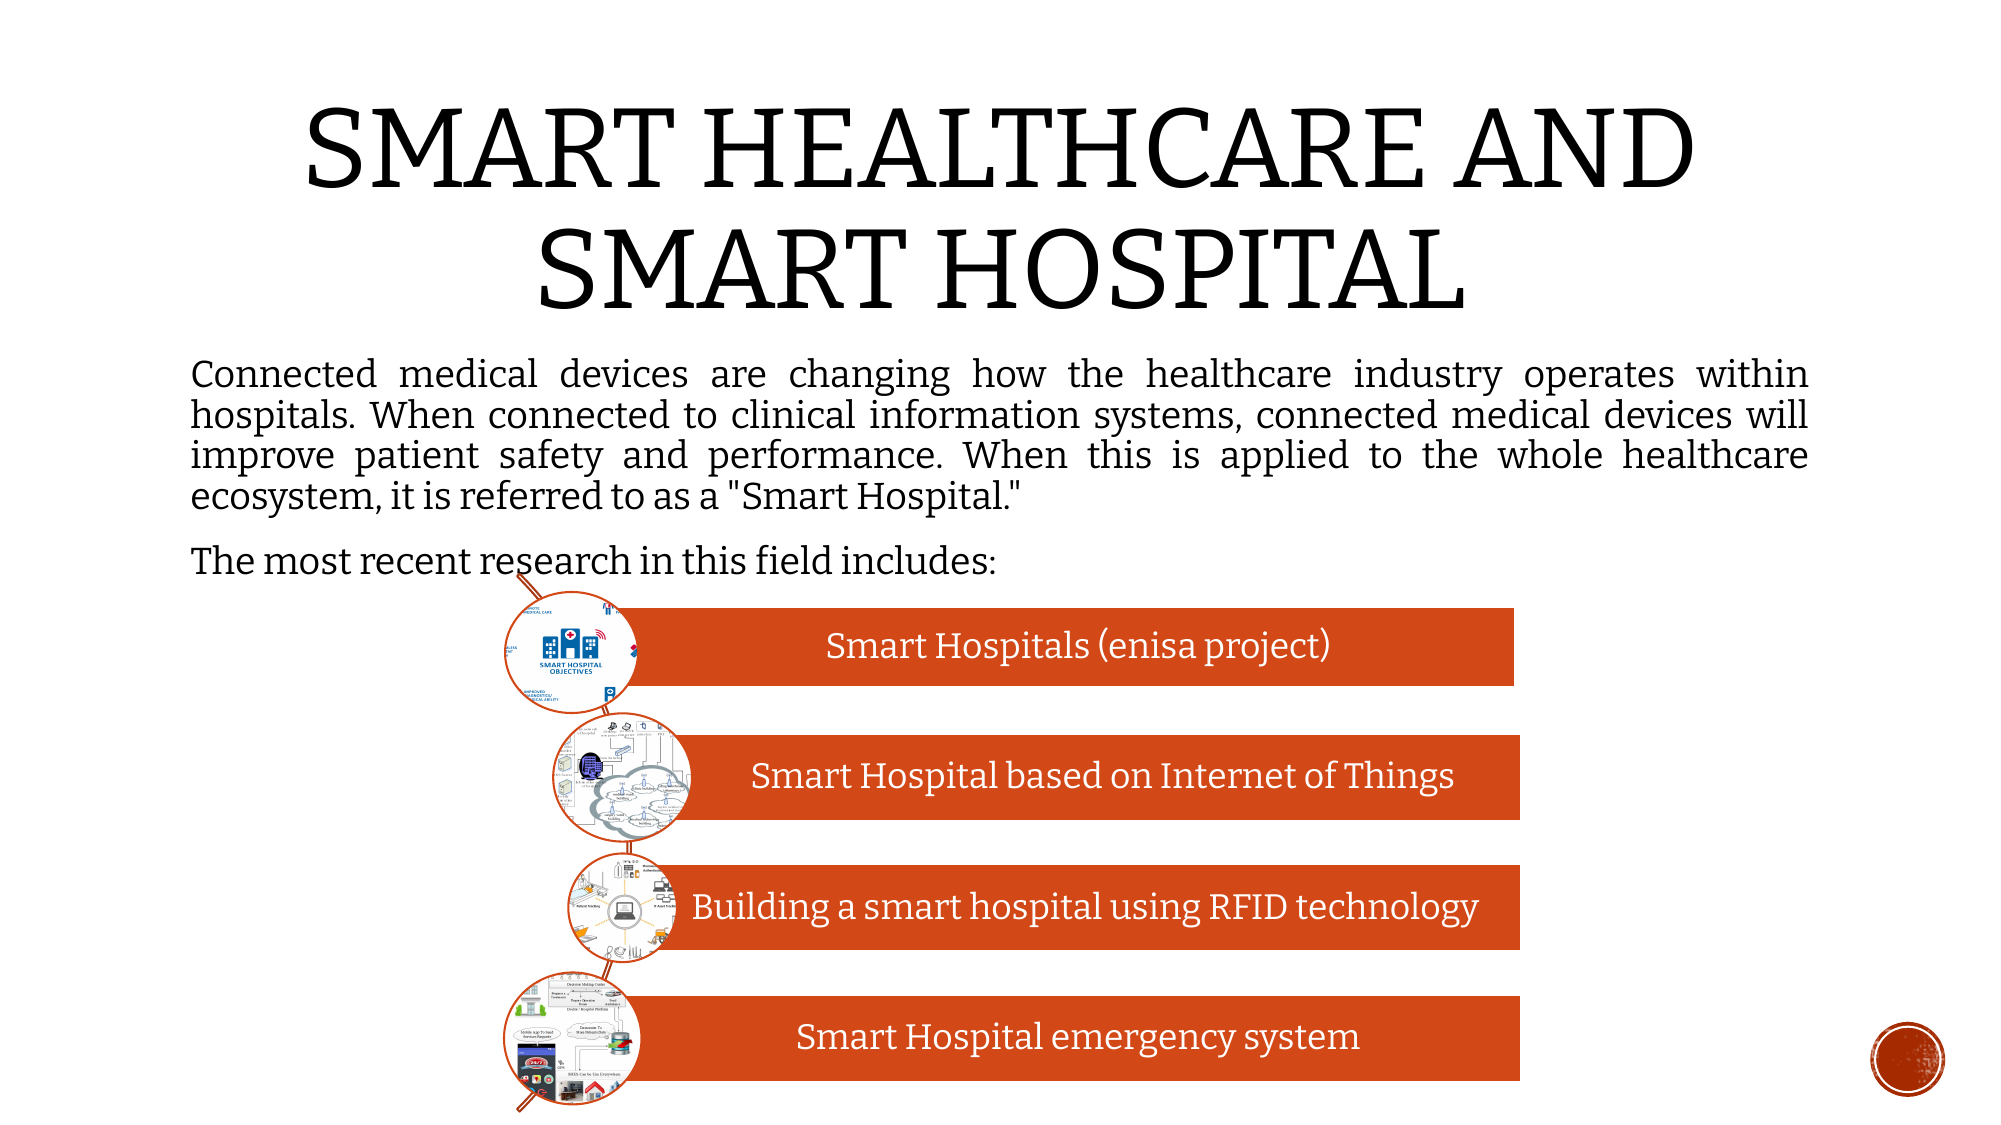

# SMART HEALTHCARE AND SMART HOSPITAL
Connected medical devices are changing how the healthcare industry operates within hospitals. When connected to clinical information systems, connected medical devices will improve patient safety and performance. When this is applied to the whole healthcare ecosystem, it is referred to as a "Smart Hospital."
The most recent research in this field includes:
Smart Hospitals (enisa project)
Smart Hospital based on Internet of Things
Building a smart hospital using RFID technology
Smart Hospital emergency system